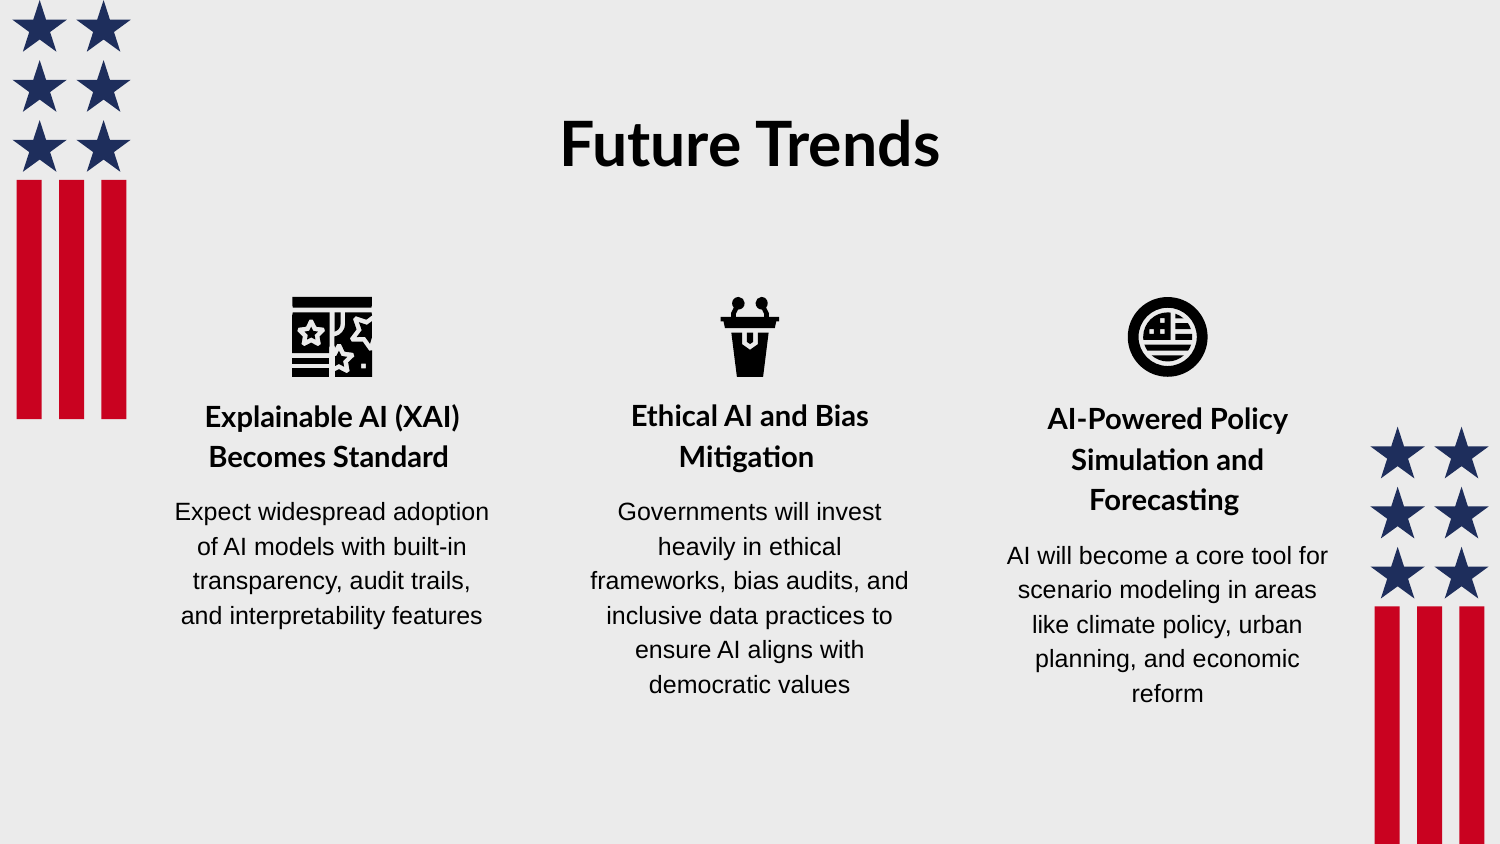

# Future Trends

Ethical AI and Bias Mitigation
Explainable AI (XAI) Becomes Standard
AI-Powered Policy Simulation and Forecasting
Expect widespread adoption of AI models with built-in transparency, audit trails, and interpretability features
Governments will invest heavily in ethical frameworks, bias audits, and inclusive data practices to ensure AI aligns with democratic values
AI will become a core tool for scenario modeling in areas like climate policy, urban planning, and economic reform